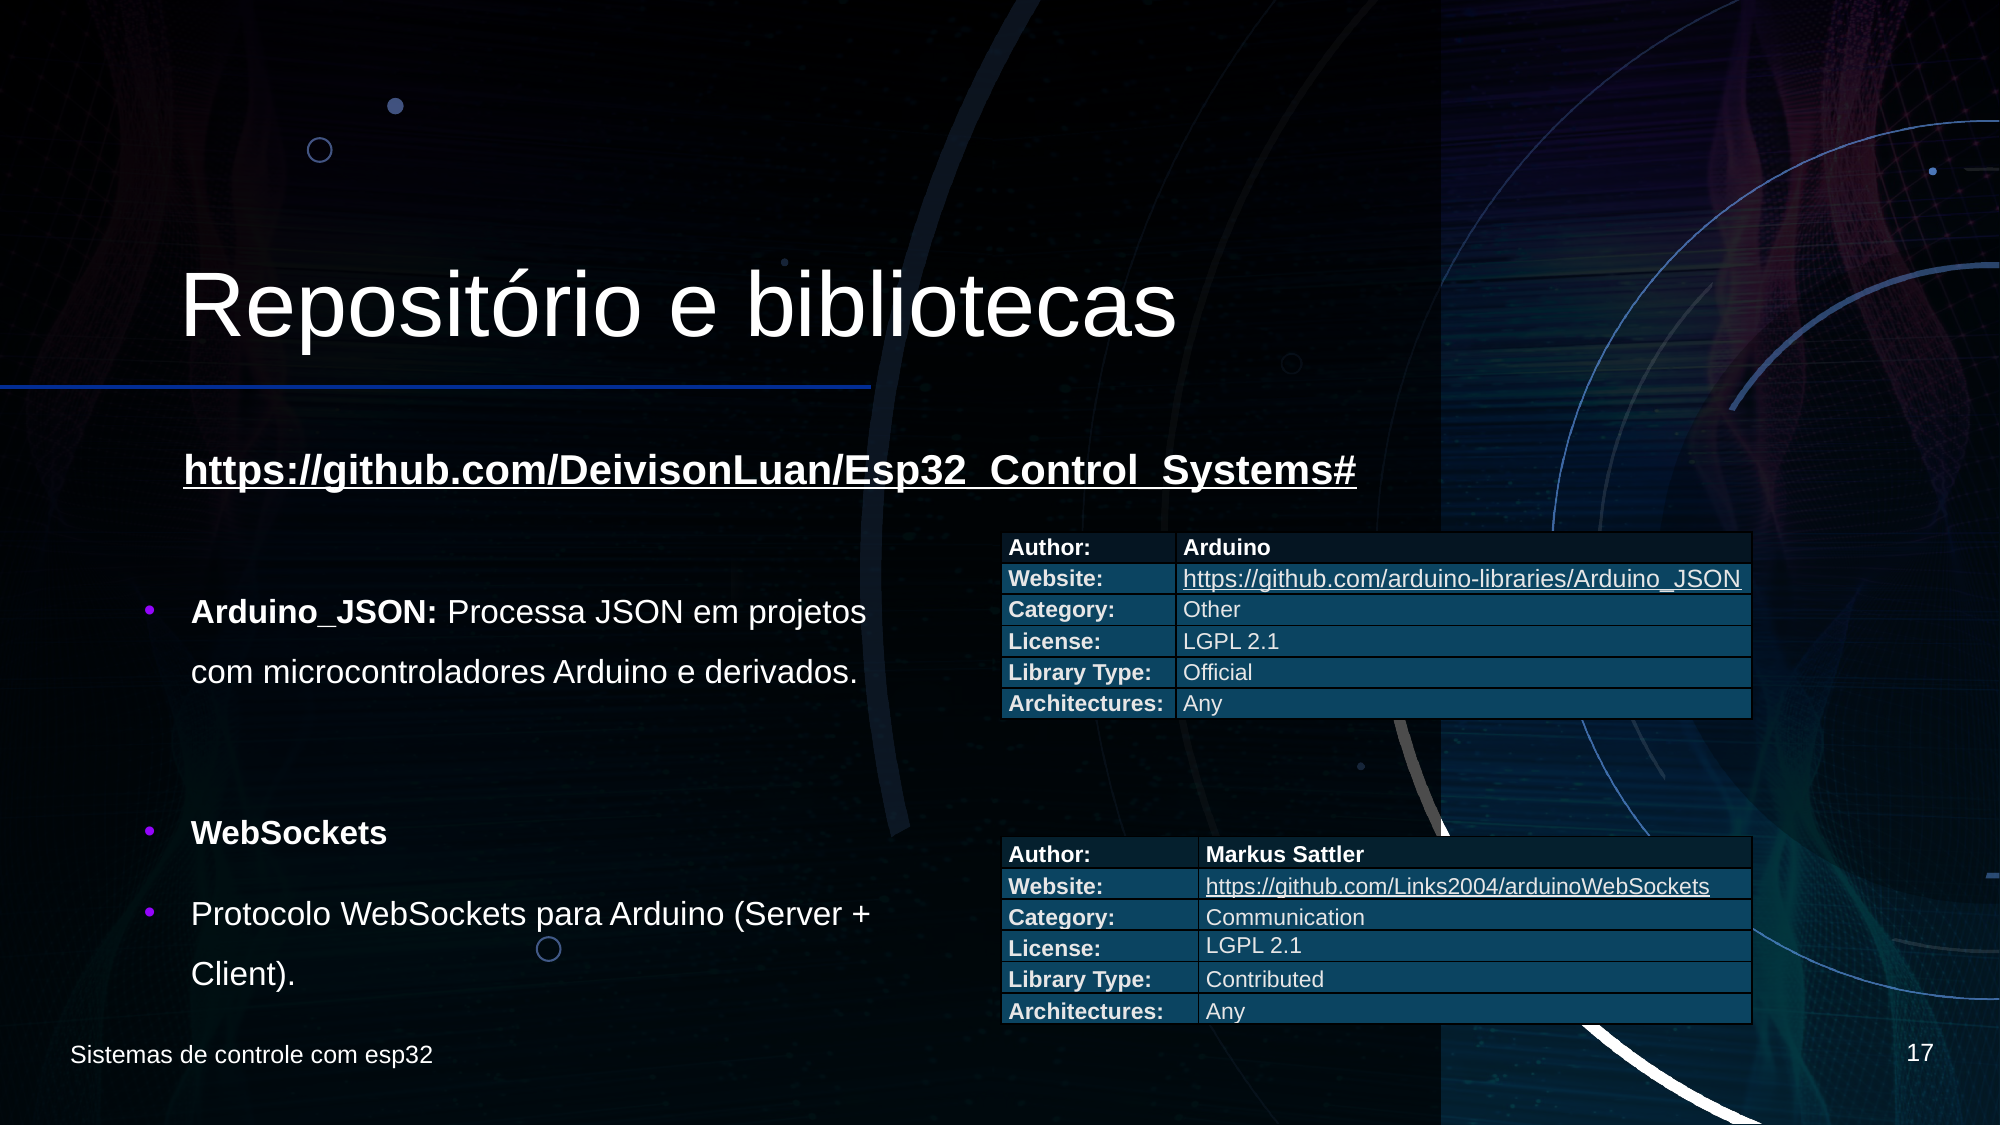

# Repositório e bibliotecas
https://github.com/DeivisonLuan/Esp32_Control_Systems#

| Author: | Arduino |
| --- | --- |
| Website: | https://github.com/arduino-libraries/Arduino\_JSON |
| Category: | Other |
| License: | LGPL 2.1 |
| Library Type: | Official |
| Architectures: | Any |
Arduino_JSON: Processa JSON em projetos com microcontroladores Arduino e derivados.

WebSockets
Protocolo WebSockets para Arduino (Server + Client).

| Author: | Markus Sattler |
| --- | --- |
| Website: | https://github.com/Links2004/arduinoWebSockets |
| Category: | Communication |
| License: | LGPL 2.1 |
| Library Type: | Contributed |
| Architectures: | Any |
17
Sistemas de controle com esp32